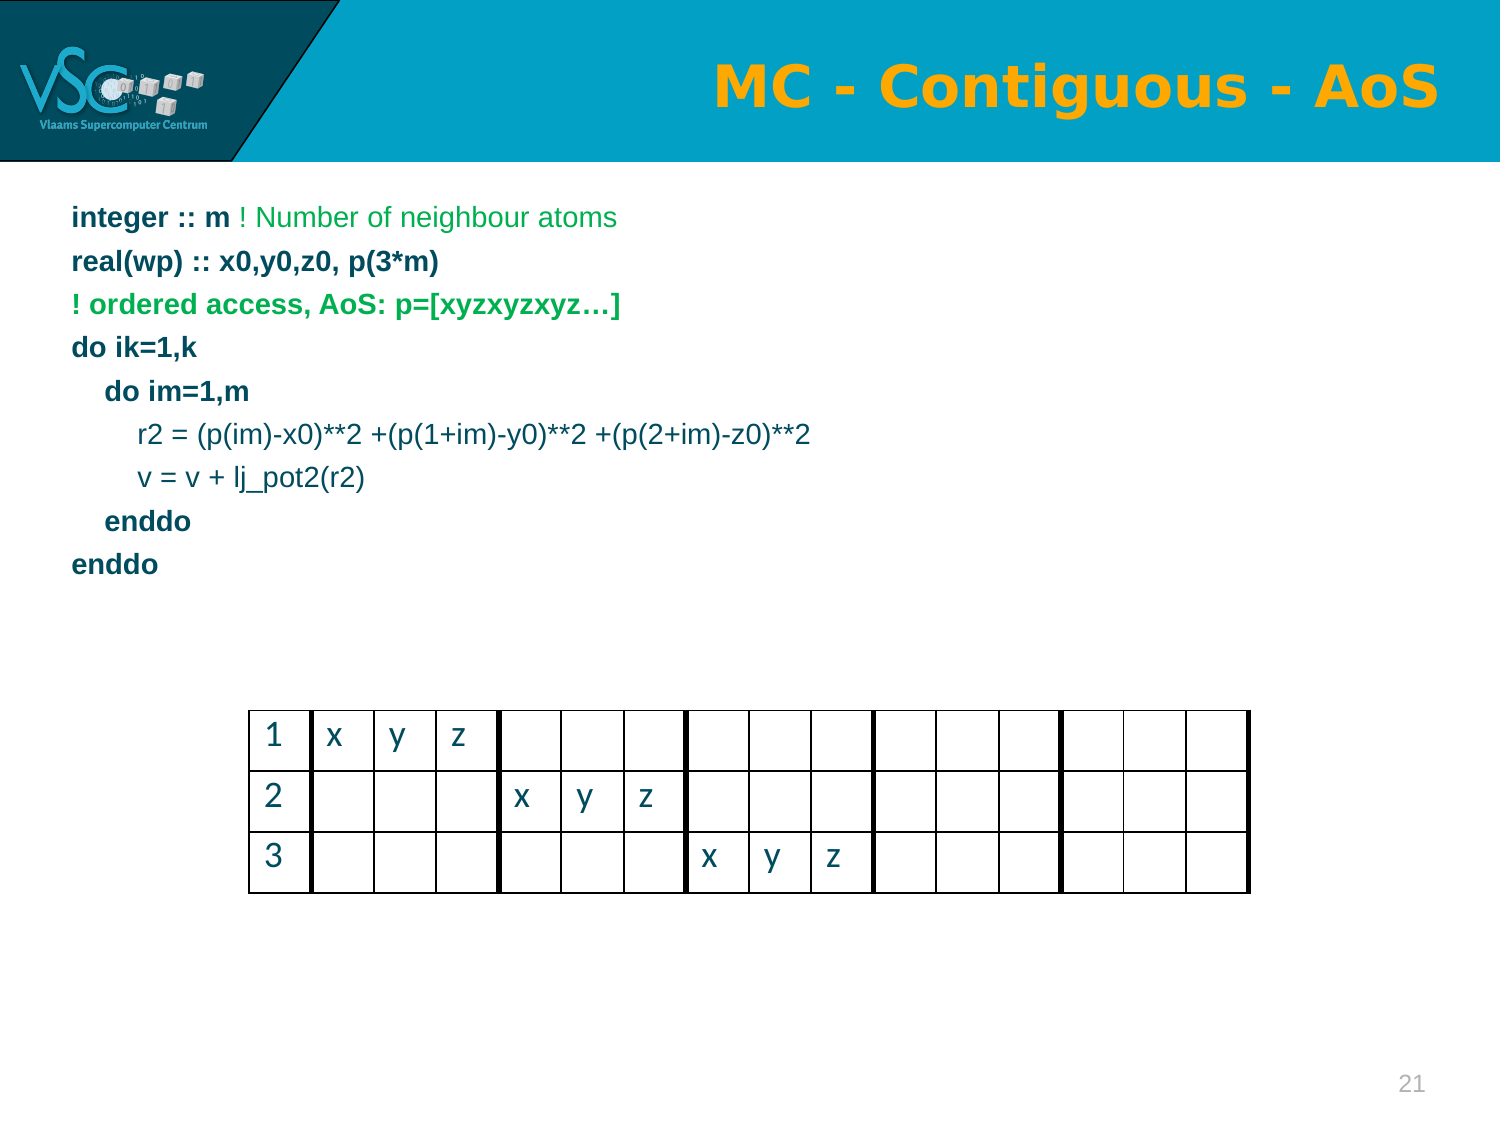

# MC - Contiguous - AoS
integer :: m ! Number of neighbour atoms
real(wp) :: x0,y0,z0, p(3*m)
! ordered access, AoS: p=[xyzxyzxyz…]
do ik=1,k
    do im=1,m
        r2 = (p(im)-x0)**2 +(p(1+im)-y0)**2 +(p(2+im)-z0)**2
        v = v + lj_pot2(r2)
    enddo
enddo
| 1 | x | y | z |  |  |  |  |  |  |  |  |  |  |  |  |
| --- | --- | --- | --- | --- | --- | --- | --- | --- | --- | --- | --- | --- | --- | --- | --- |
| 2 |  |  |  | x | y | z |  |  |  |  |  |  |  |  |  |
| 3 |  |  |  |  |  |  | x | y | z |  |  |  |  |  |  |
21